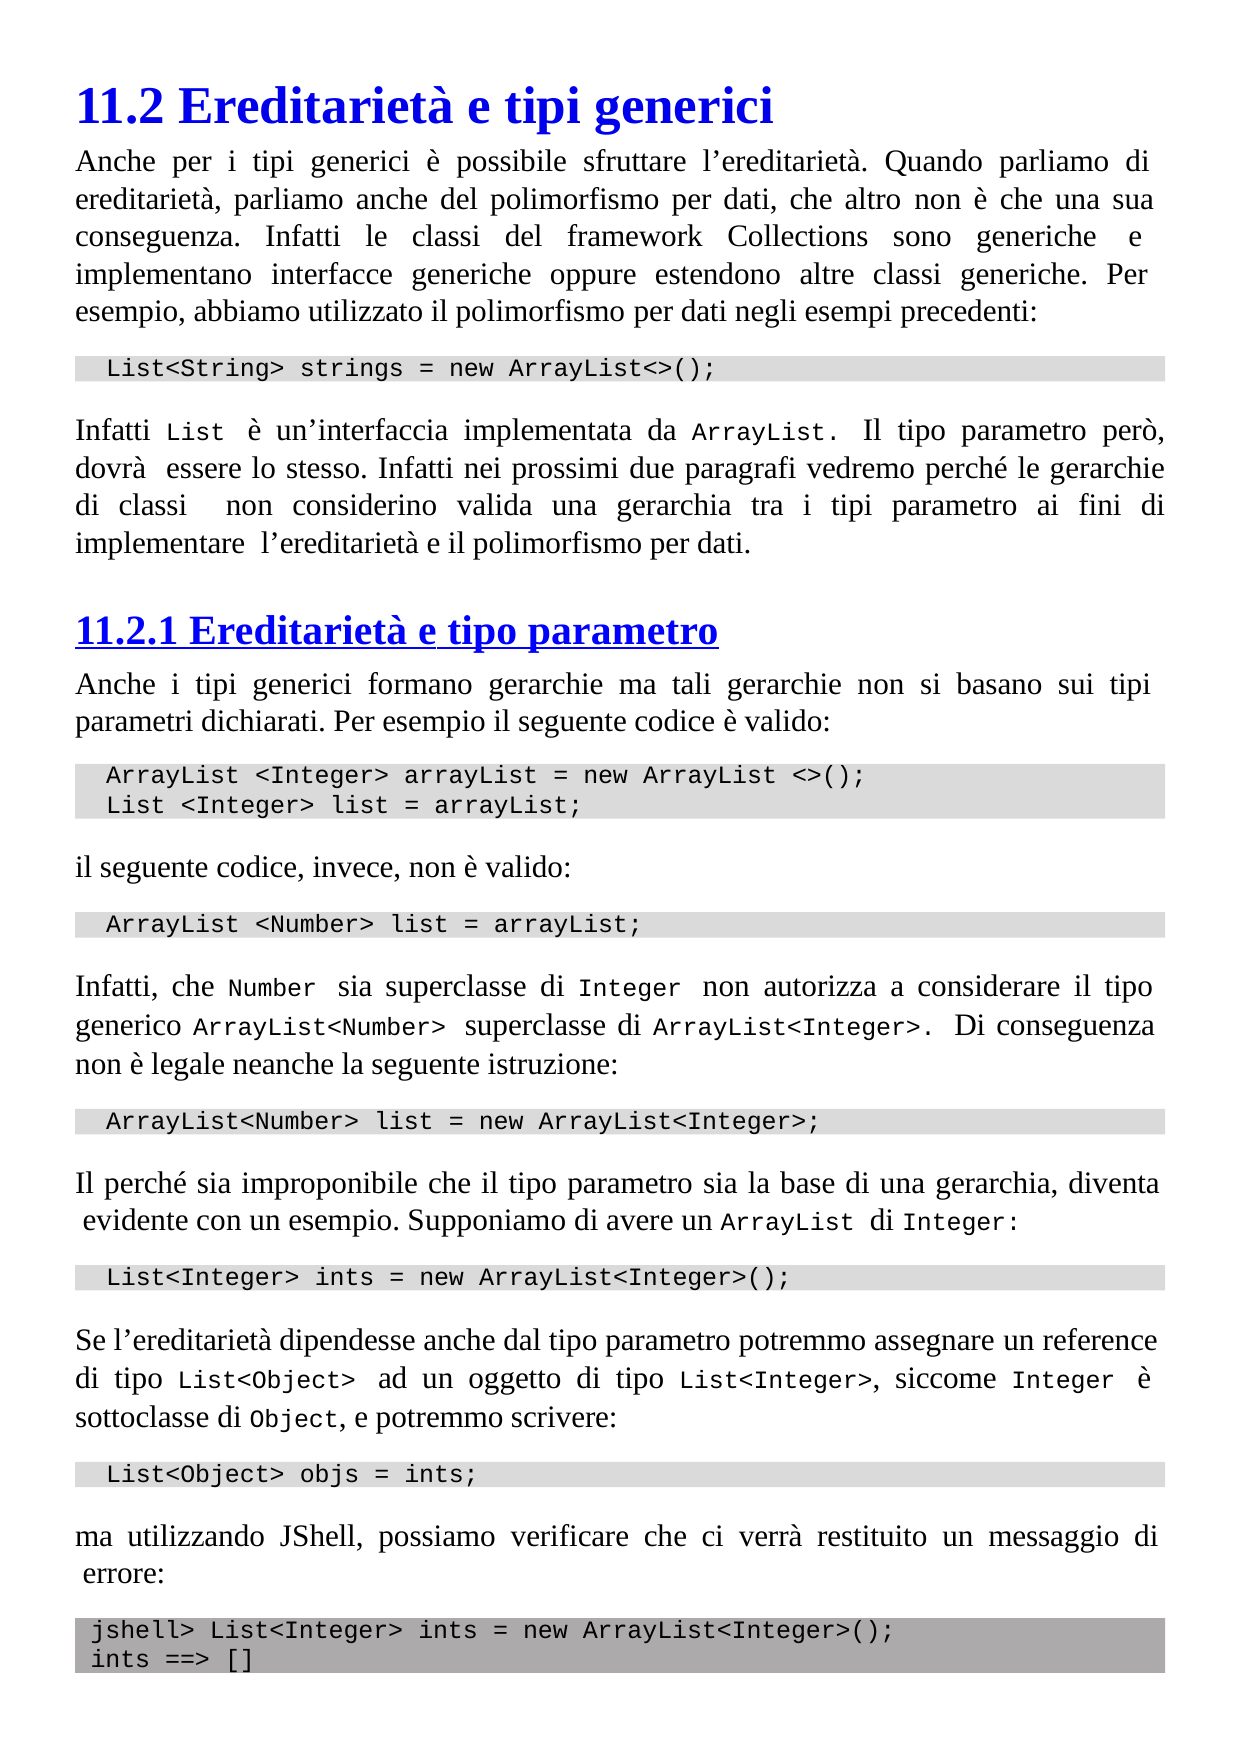

# 11.2 Ereditarietà e tipi generici
Anche per i tipi generici è possibile sfruttare l’ereditarietà. Quando parliamo di  ereditarietà, parliamo anche del polimorfismo per dati, che altro non è che una sua  conseguenza. Infatti le classi del framework Collections sono generiche e  implementano interfacce generiche oppure estendono altre classi generiche. Per  esempio, abbiamo utilizzato il polimorfismo per dati negli esempi precedenti:
List<String> strings = new ArrayList<>();
Infatti List è un’interfaccia implementata da ArrayList. Il tipo parametro però, dovrà  essere lo stesso. Infatti nei prossimi due paragrafi vedremo perché le gerarchie di classi  non considerino valida una gerarchia tra i tipi parametro ai fini di implementare  l’ereditarietà e il polimorfismo per dati.

11.2.1 Ereditarietà e tipo parametro
Anche i tipi generici formano gerarchie ma tali gerarchie non si basano sui tipi  parametri dichiarati. Per esempio il seguente codice è valido:
ArrayList <Integer> arrayList = new ArrayList <>();
List <Integer> list = arrayList;
il seguente codice, invece, non è valido:
ArrayList <Number> list = arrayList;
Infatti, che Number sia superclasse di Integer non autorizza a considerare il tipo  generico ArrayList<Number> superclasse di ArrayList<Integer>. Di conseguenza  non è legale neanche la seguente istruzione:
ArrayList<Number> list = new ArrayList<Integer>;
Il perché sia improponibile che il tipo parametro sia la base di una gerarchia, diventa  evidente con un esempio. Supponiamo di avere un ArrayList di Integer:
List<Integer> ints = new ArrayList<Integer>();
Se l’ereditarietà dipendesse anche dal tipo parametro potremmo assegnare un reference  di tipo List<Object> ad un oggetto di tipo List<Integer>, siccome Integer è  sottoclasse di Object, e potremmo scrivere:
List<Object> objs = ints;
ma utilizzando JShell, possiamo verificare che ci verrà restituito un messaggio di  errore:
jshell> List<Integer> ints = new ArrayList<Integer>();
ints ==> []